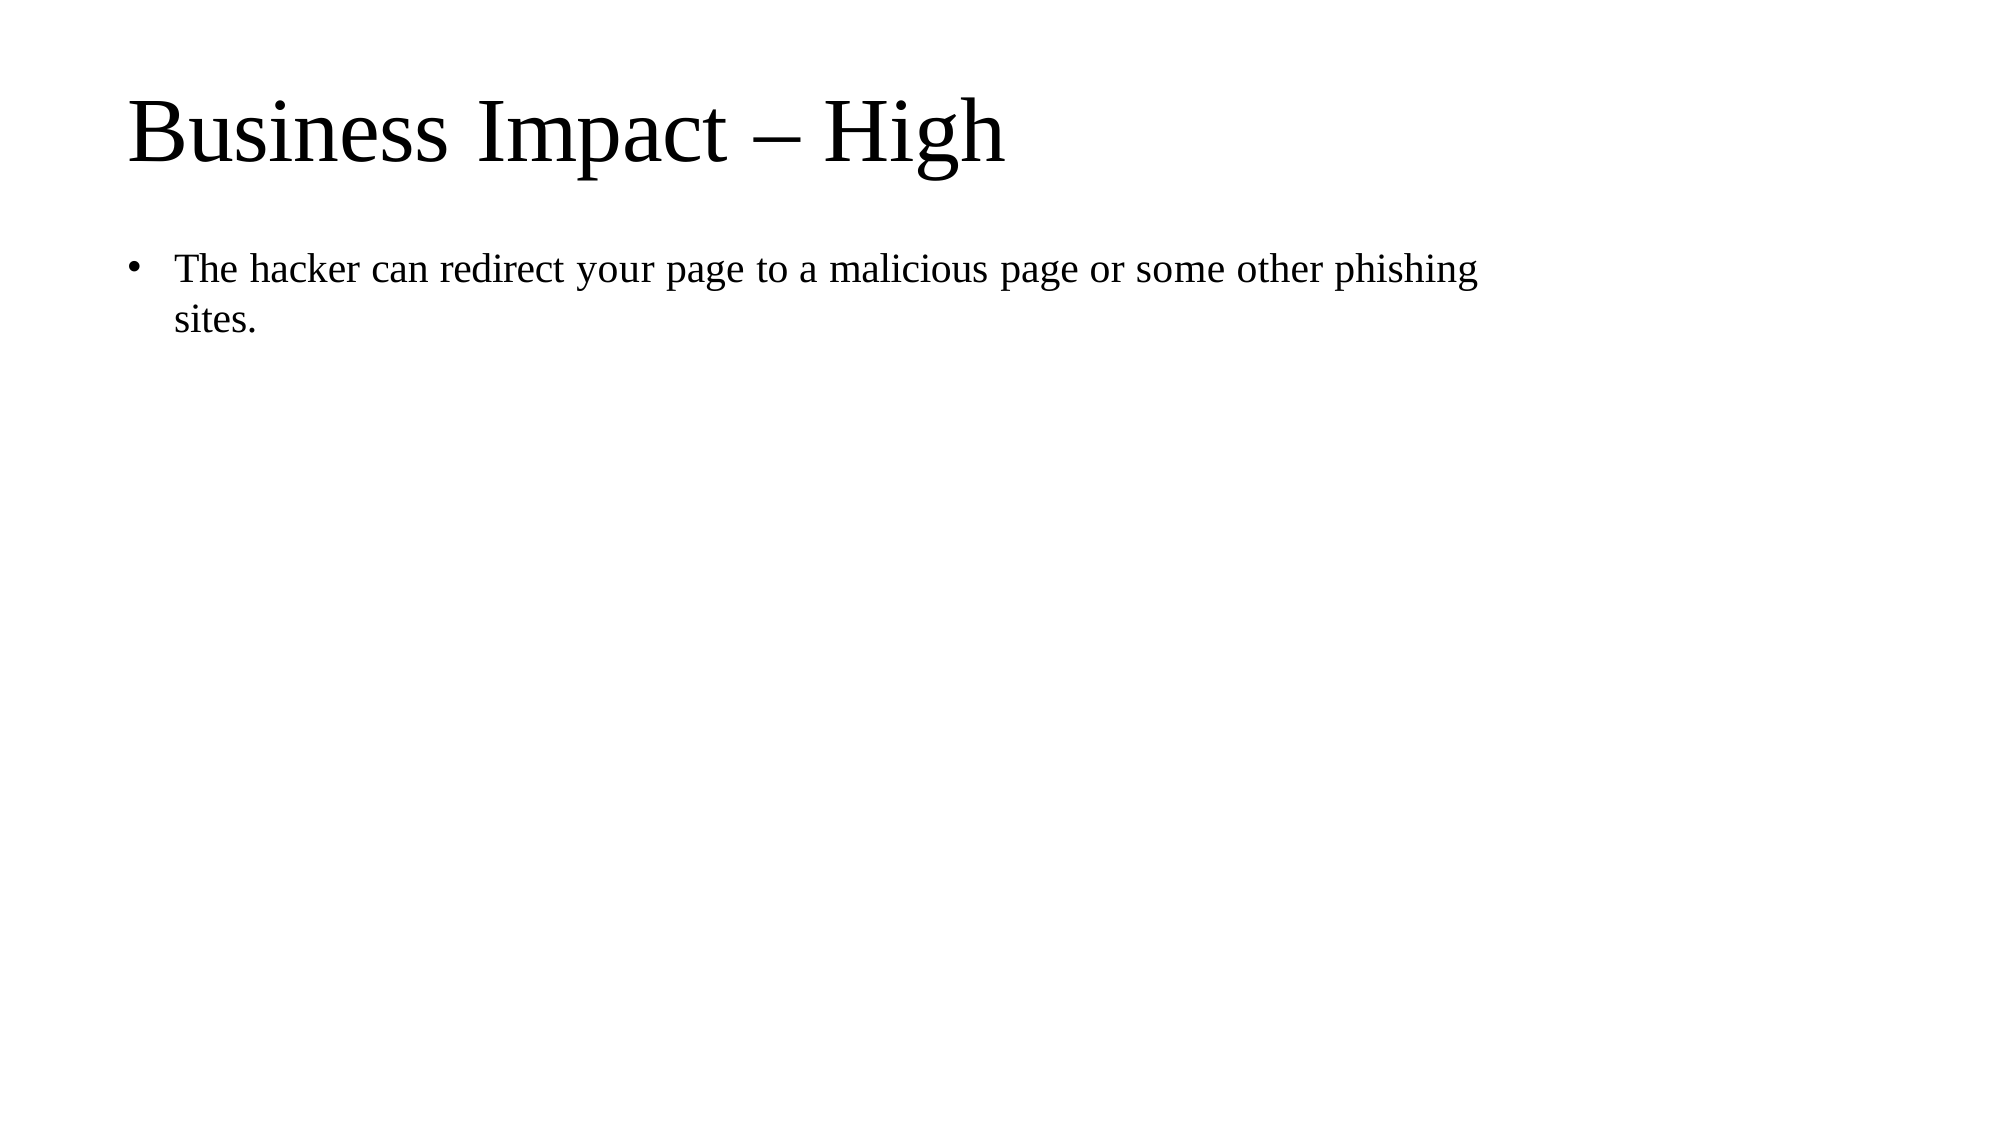

Business Impact – High
The hacker can redirect your page to a malicious page or some other phishing sites.